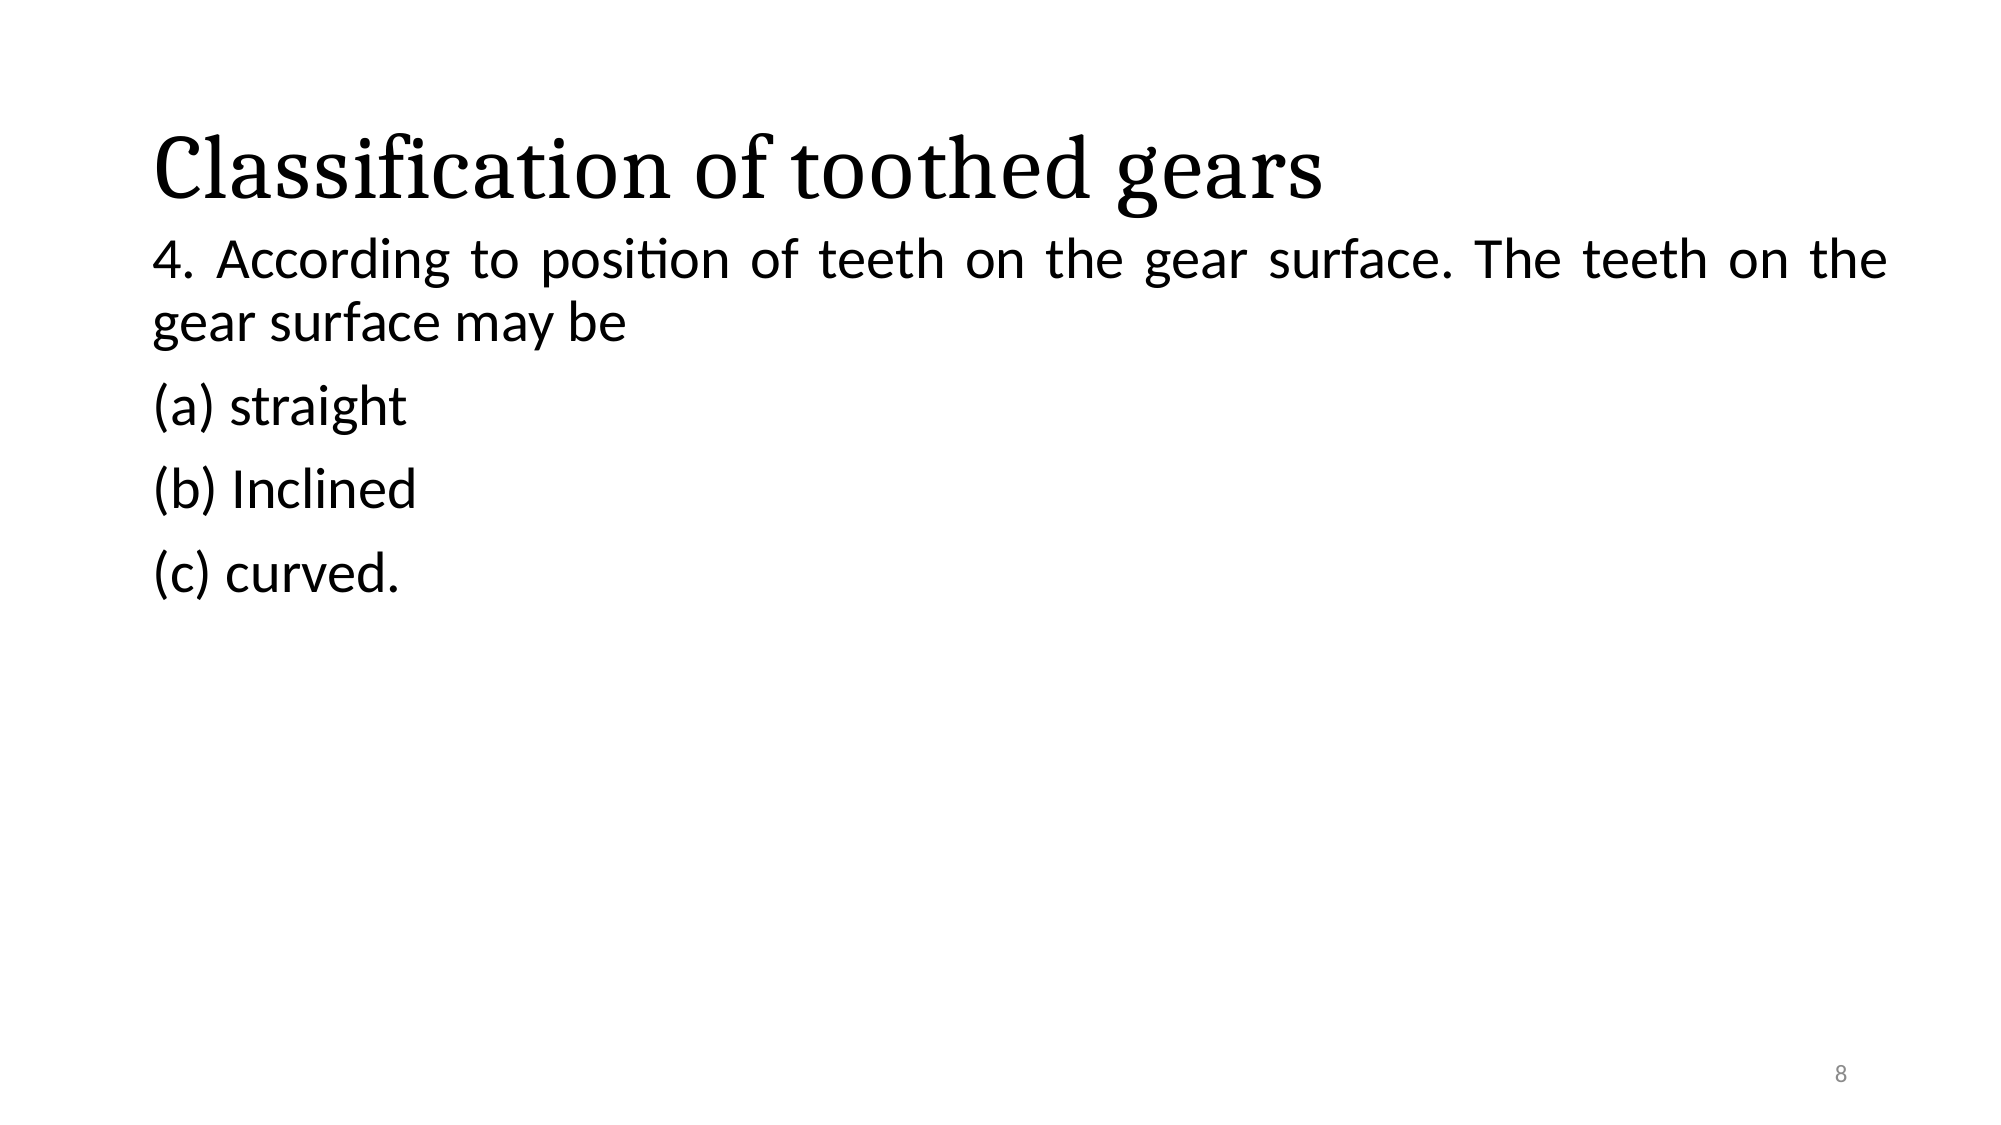

# Classification of toothed gears
4. According to position of teeth on the gear surface. The teeth on the gear surface may be
(a) straight
(b) Inclined
(c) curved.
8